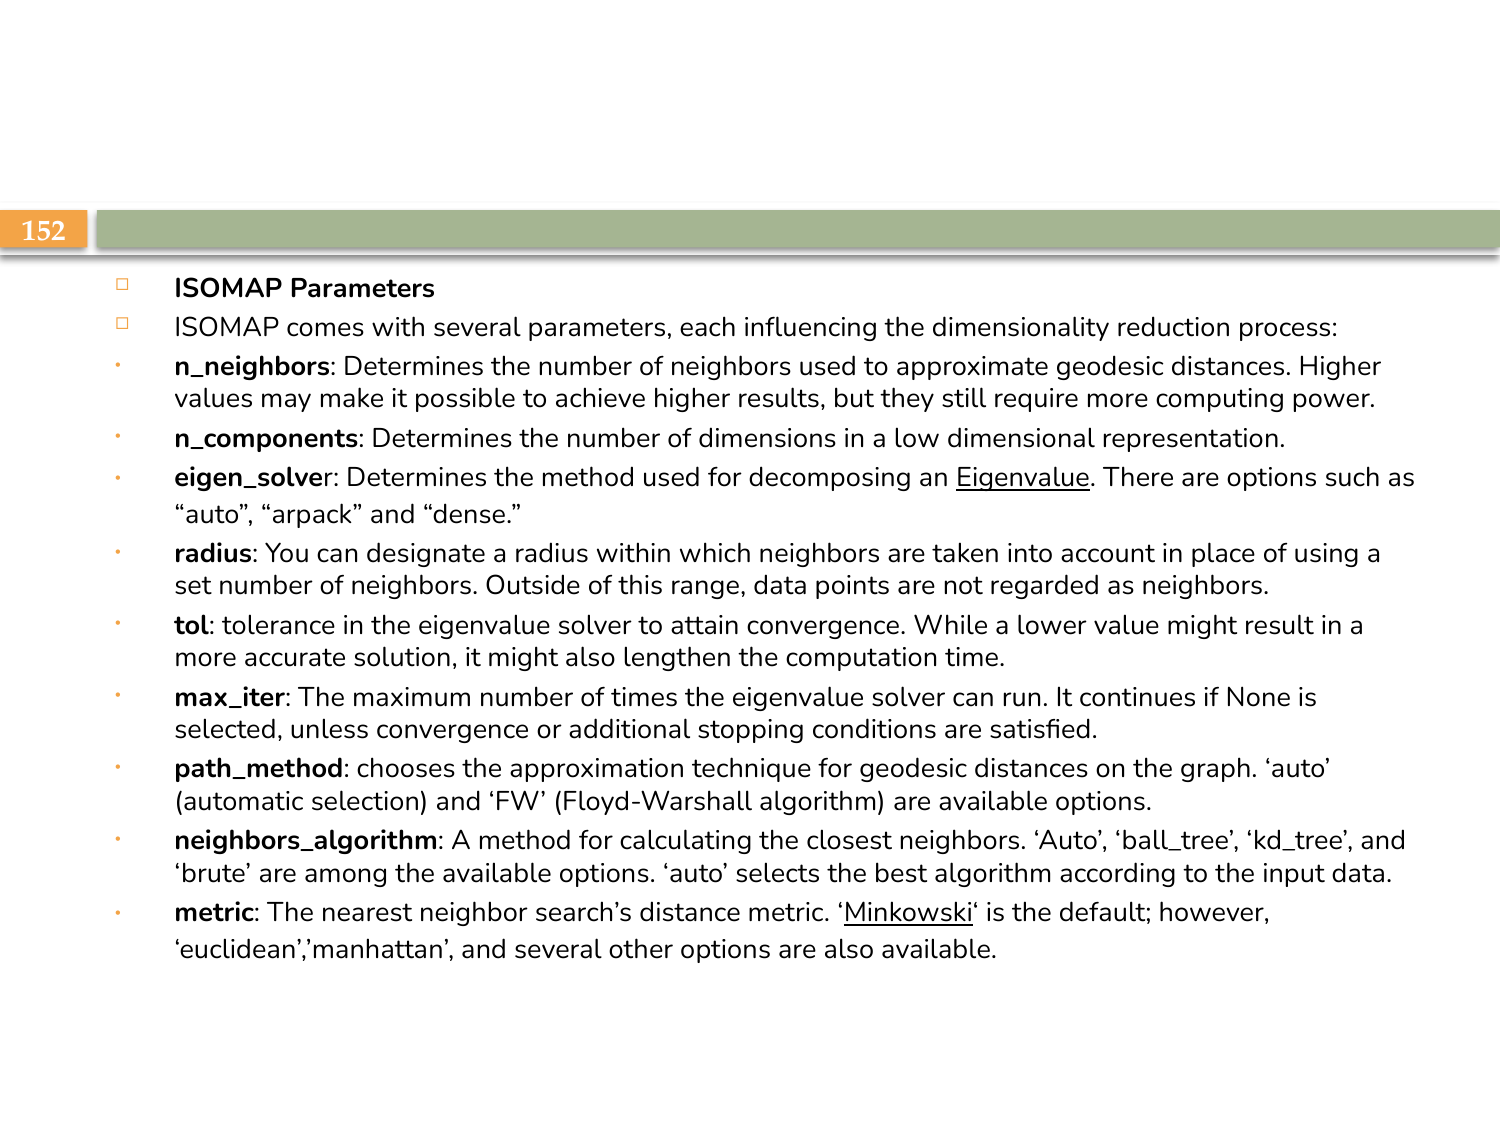

#
152
ISOMAP Parameters
ISOMAP comes with several parameters, each influencing the dimensionality reduction process:
n_neighbors: Determines the number of neighbors used to approximate geodesic distances. Higher values may make it possible to achieve higher results, but they still require more computing power.
n_components: Determines the number of dimensions in a low dimensional representation.
eigen_solver: Determines the method used for decomposing an Eigenvalue. There are options such as “auto”, “arpack” and “dense.”
radius: You can designate a radius within which neighbors are taken into account in place of using a set number of neighbors. Outside of this range, data points are not regarded as neighbors.
tol: tolerance in the eigenvalue solver to attain convergence. While a lower value might result in a more accurate solution, it might also lengthen the computation time.
max_iter: The maximum number of times the eigenvalue solver can run. It continues if None is selected, unless convergence or additional stopping conditions are satisfied.
path_method: chooses the approximation technique for geodesic distances on the graph. ‘auto’ (automatic selection) and ‘FW’ (Floyd-Warshall algorithm) are available options.
neighbors_algorithm: A method for calculating the closest neighbors. ‘Auto’, ‘ball_tree’, ‘kd_tree’, and ‘brute’ are among the available options. ‘auto’ selects the best algorithm according to the input data.
metric: The nearest neighbor search’s distance metric. ‘Minkowski‘ is the default; however, ‘euclidean’,’manhattan’, and several other options are also available.